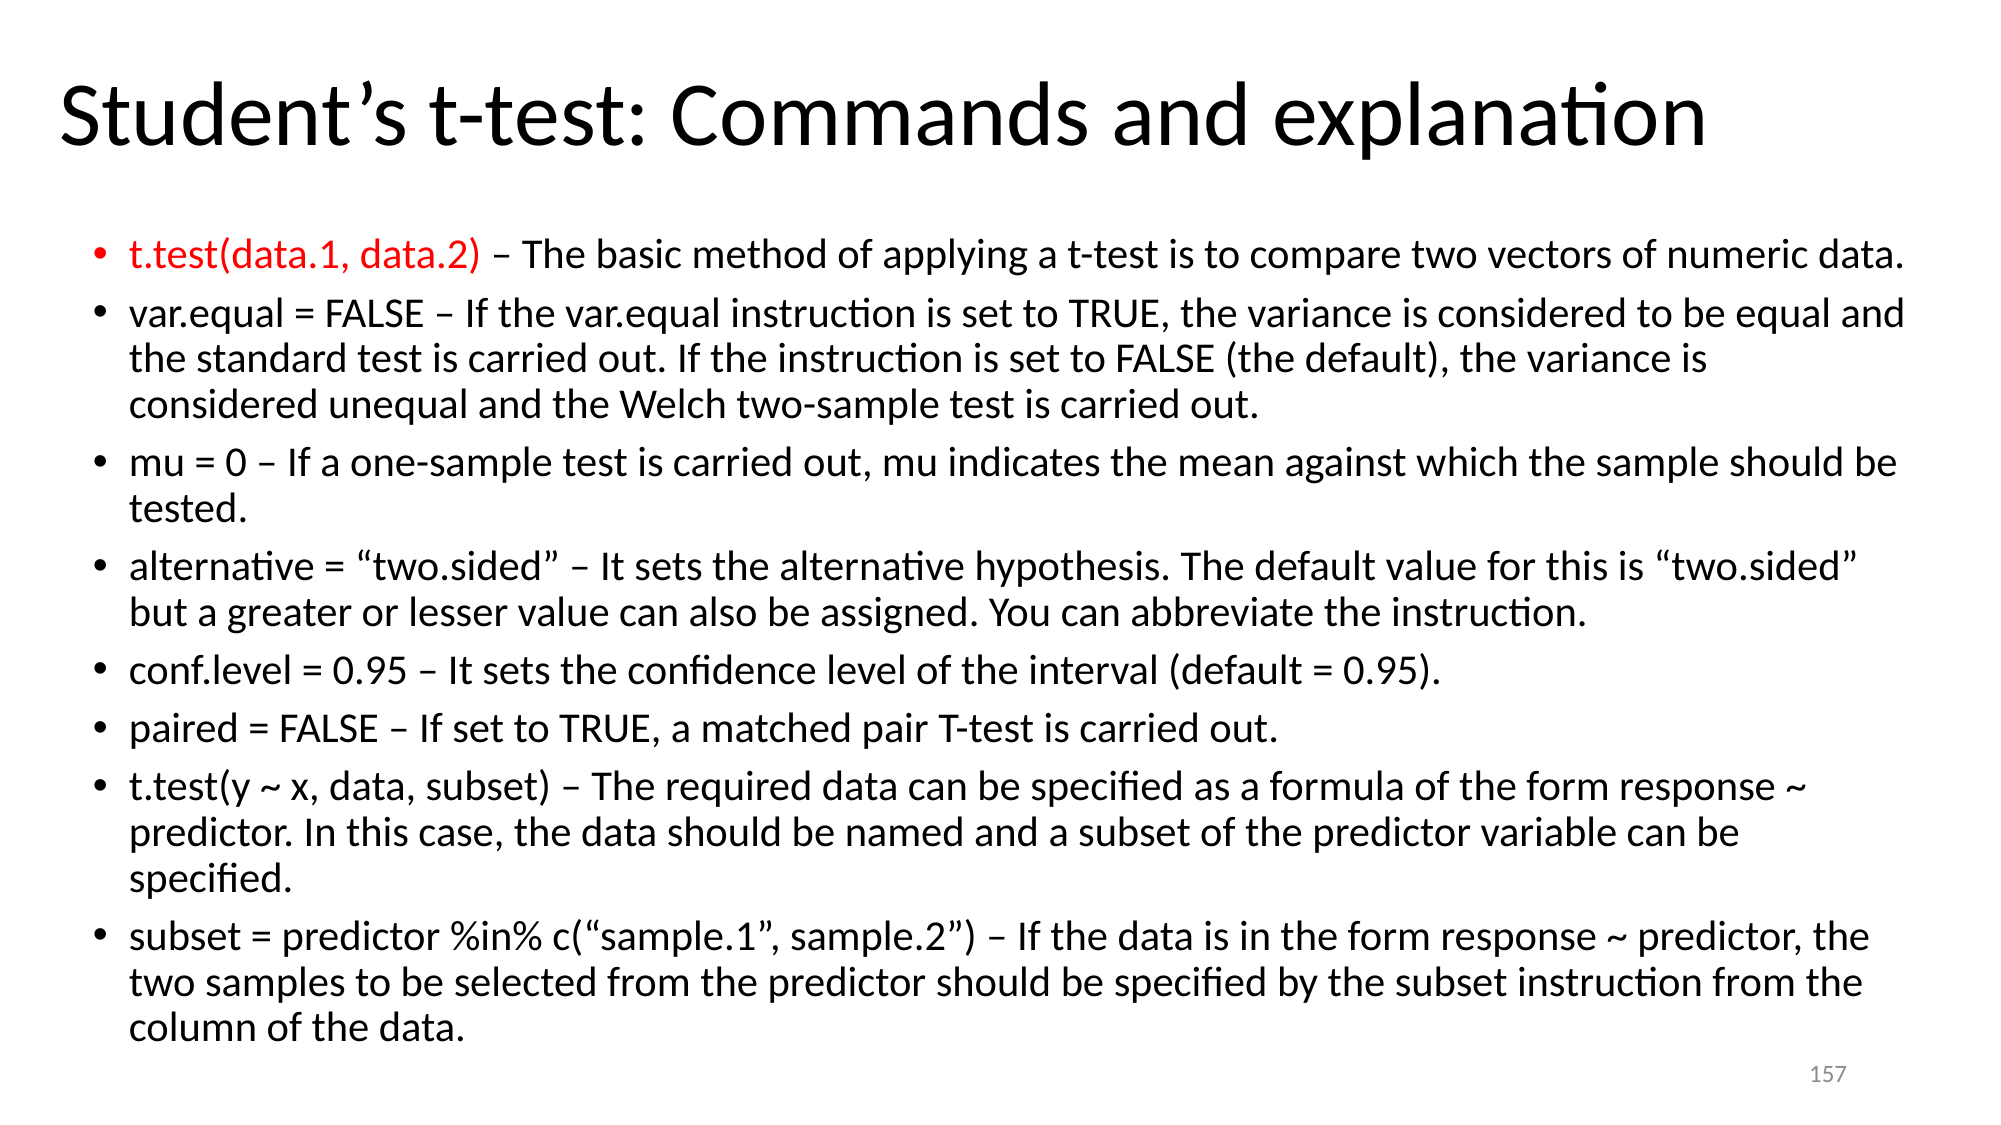

# Student’s t-test: Commands and explanation
t.test(data.1, data.2) – The basic method of applying a t-test is to compare two vectors of numeric data.
var.equal = FALSE – If the var.equal instruction is set to TRUE, the variance is considered to be equal and the standard test is carried out. If the instruction is set to FALSE (the default), the variance is considered unequal and the Welch two-sample test is carried out.
mu = 0 – If a one-sample test is carried out, mu indicates the mean against which the sample should be tested.
alternative = “two.sided” – It sets the alternative hypothesis. The default value for this is “two.sided” but a greater or lesser value can also be assigned. You can abbreviate the instruction.
conf.level = 0.95 – It sets the confidence level of the interval (default = 0.95).
paired = FALSE – If set to TRUE, a matched pair T-test is carried out.
t.test(y ~ x, data, subset) – The required data can be specified as a formula of the form response ~ predictor. In this case, the data should be named and a subset of the predictor variable can be specified.
subset = predictor %in% c(“sample.1”, sample.2”) – If the data is in the form response ~ predictor, the two samples to be selected from the predictor should be specified by the subset instruction from the column of the data.
157